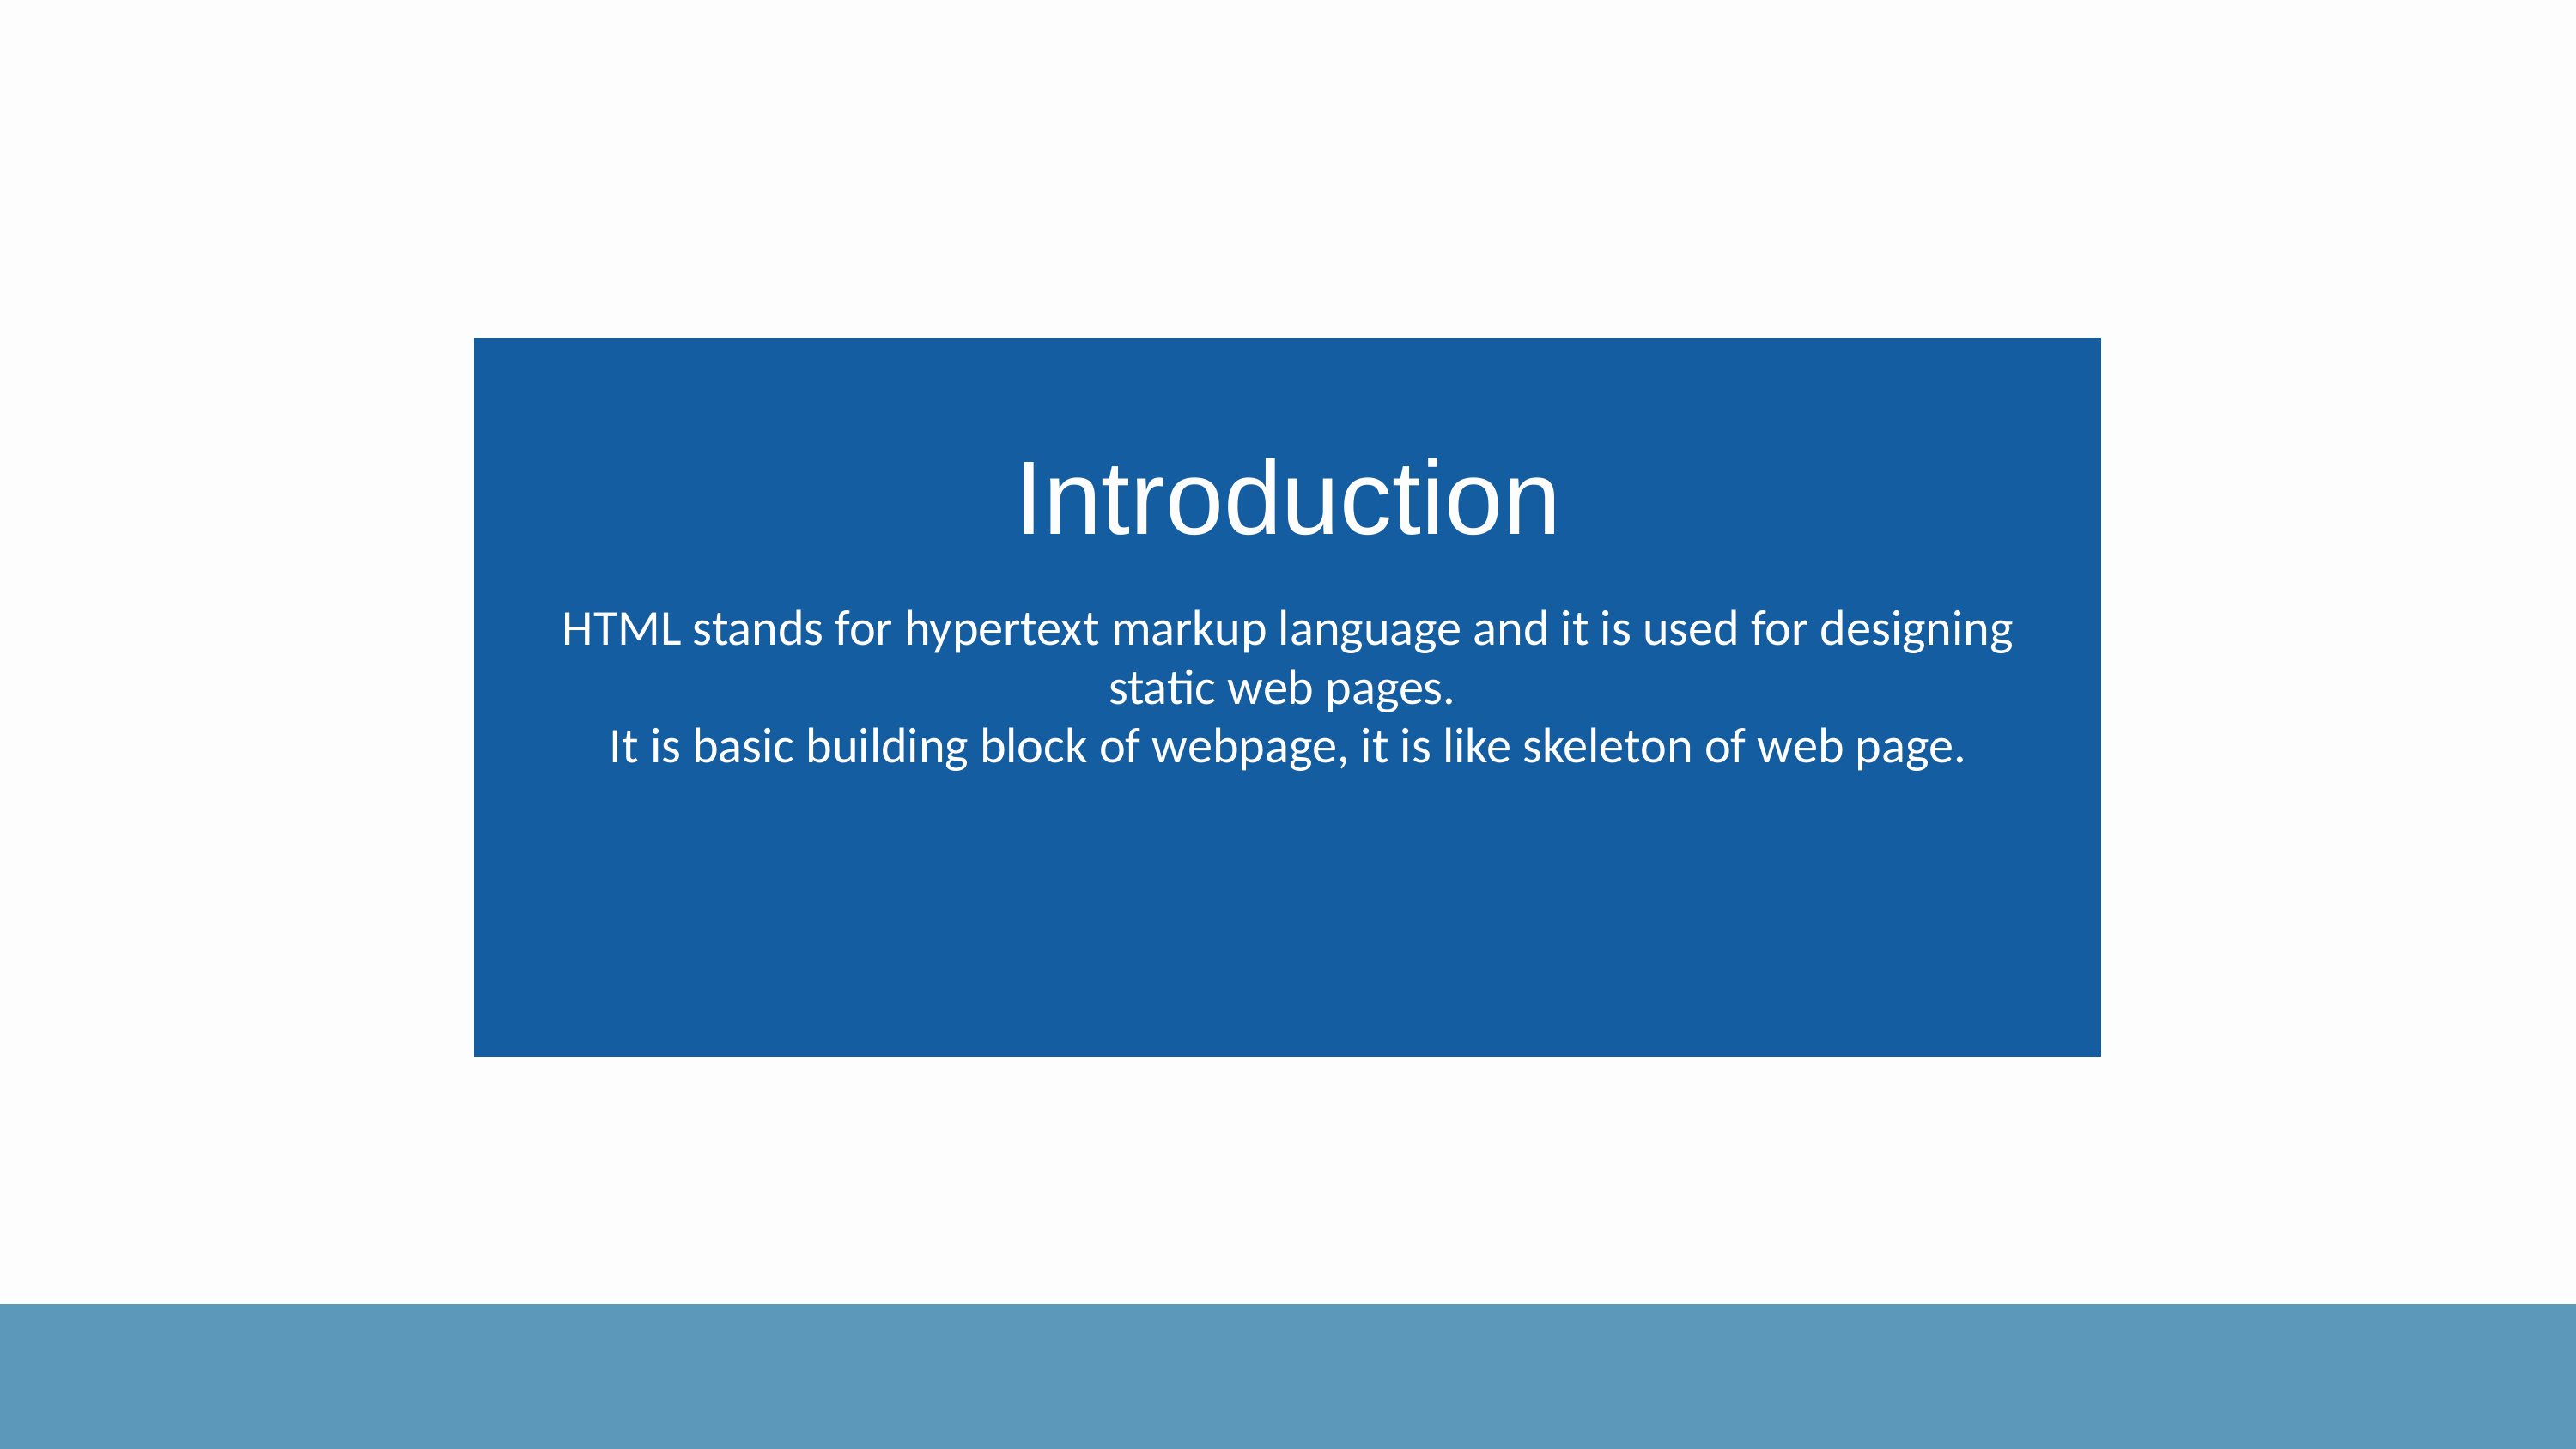

Introduction
HTML stands for hypertext markup language and it is used for designing static web pages.
It is basic building block of webpage, it is like skeleton of web page.